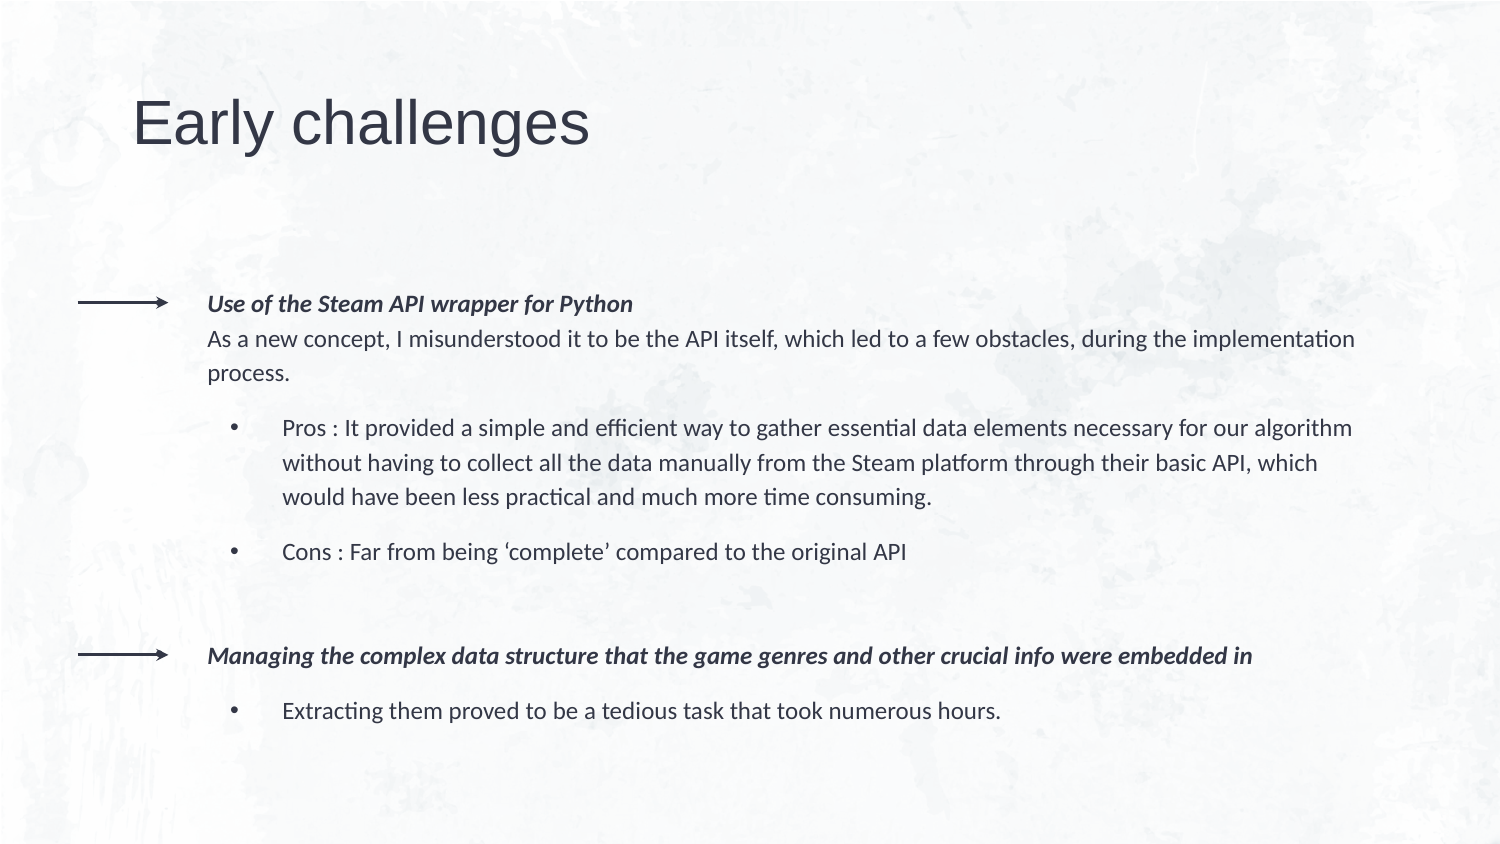

# Early challenges

Use of the Steam API wrapper for Python
As a new concept, I misunderstood it to be the API itself, which led to a few obstacles, during the implementation process.
Pros : It provided a simple and efficient way to gather essential data elements necessary for our algorithm without having to collect all the data manually from the Steam platform through their basic API, which would have been less practical and much more time consuming.
Cons : Far from being ‘complete’ compared to the original API

Managing the complex data structure that the game genres and other crucial info were embedded in
Extracting them proved to be a tedious task that took numerous hours.